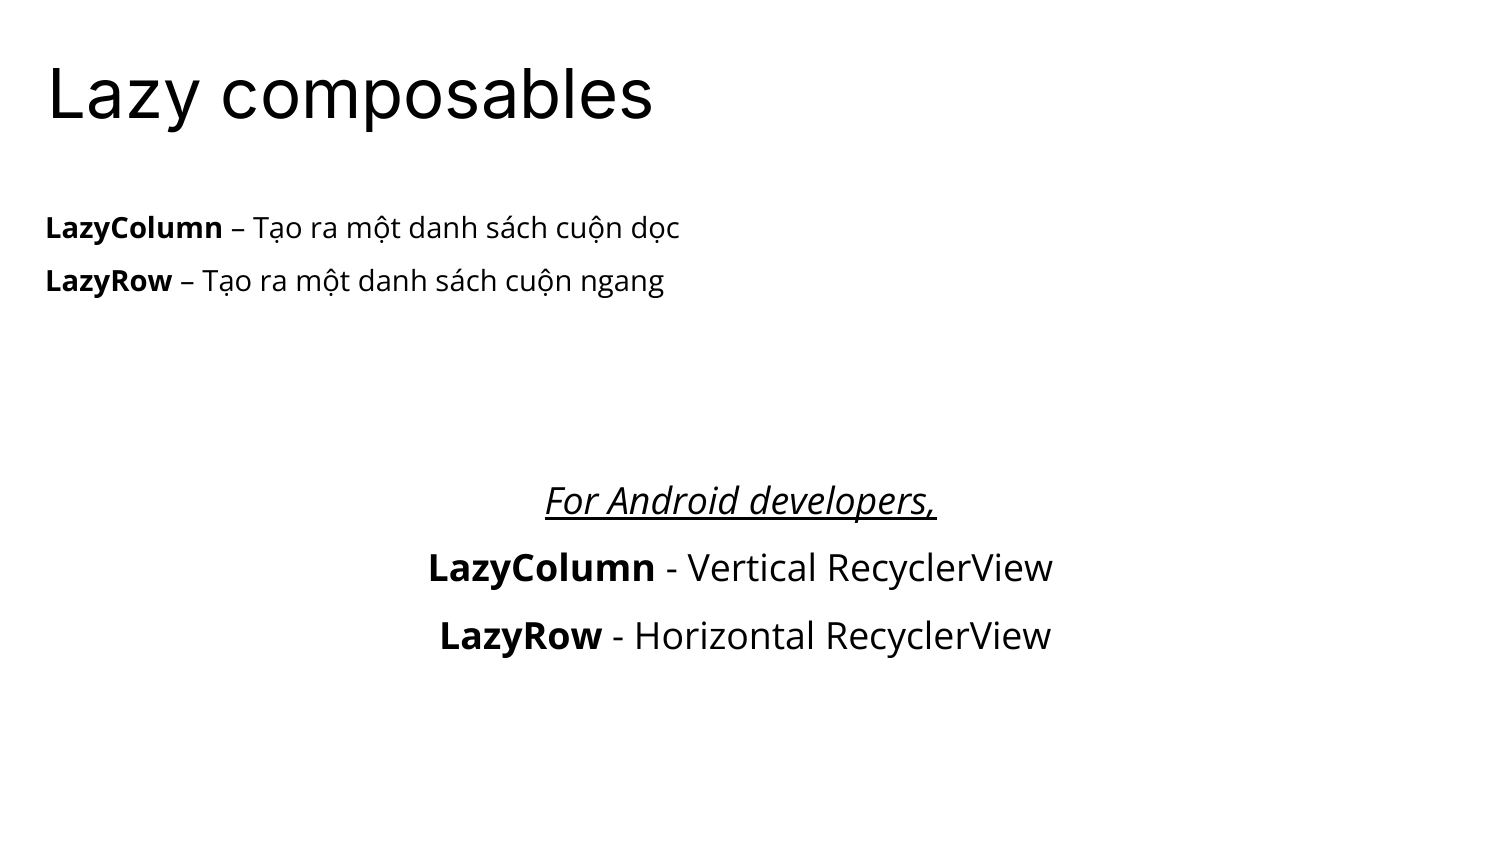

# Lazy composables
LazyColumn – Tạo ra một danh sách cuộn dọc
LazyRow – Tạo ra một danh sách cuộn ngang

For Android developers,
LazyColumn - Vertical RecyclerView
LazyRow - Horizontal RecyclerView